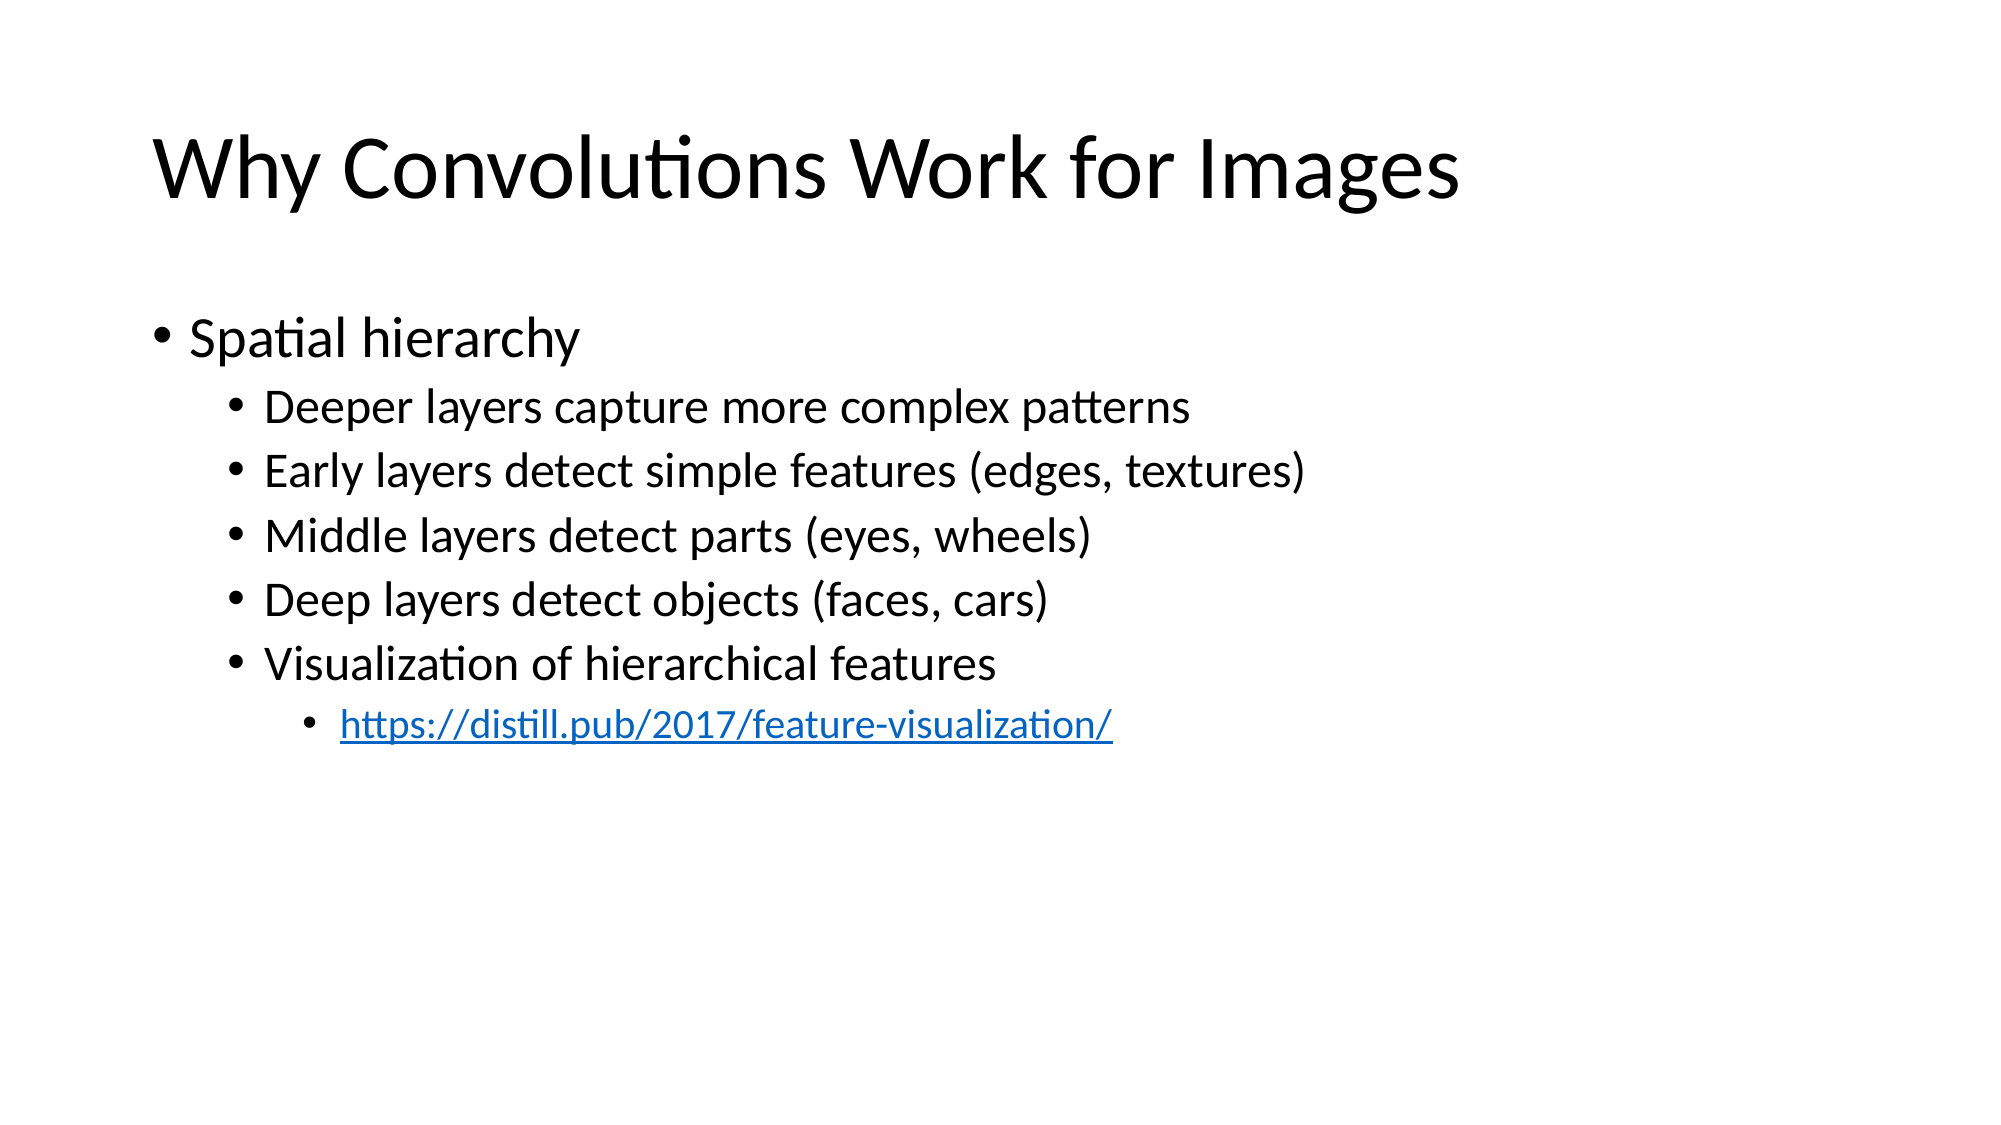

# Why Convolutions Work for Images
Spatial hierarchy
Deeper layers capture more complex patterns
Early layers detect simple features (edges, textures)
Middle layers detect parts (eyes, wheels)
Deep layers detect objects (faces, cars)
Visualization of hierarchical features
https://distill.pub/2017/feature-visualization/